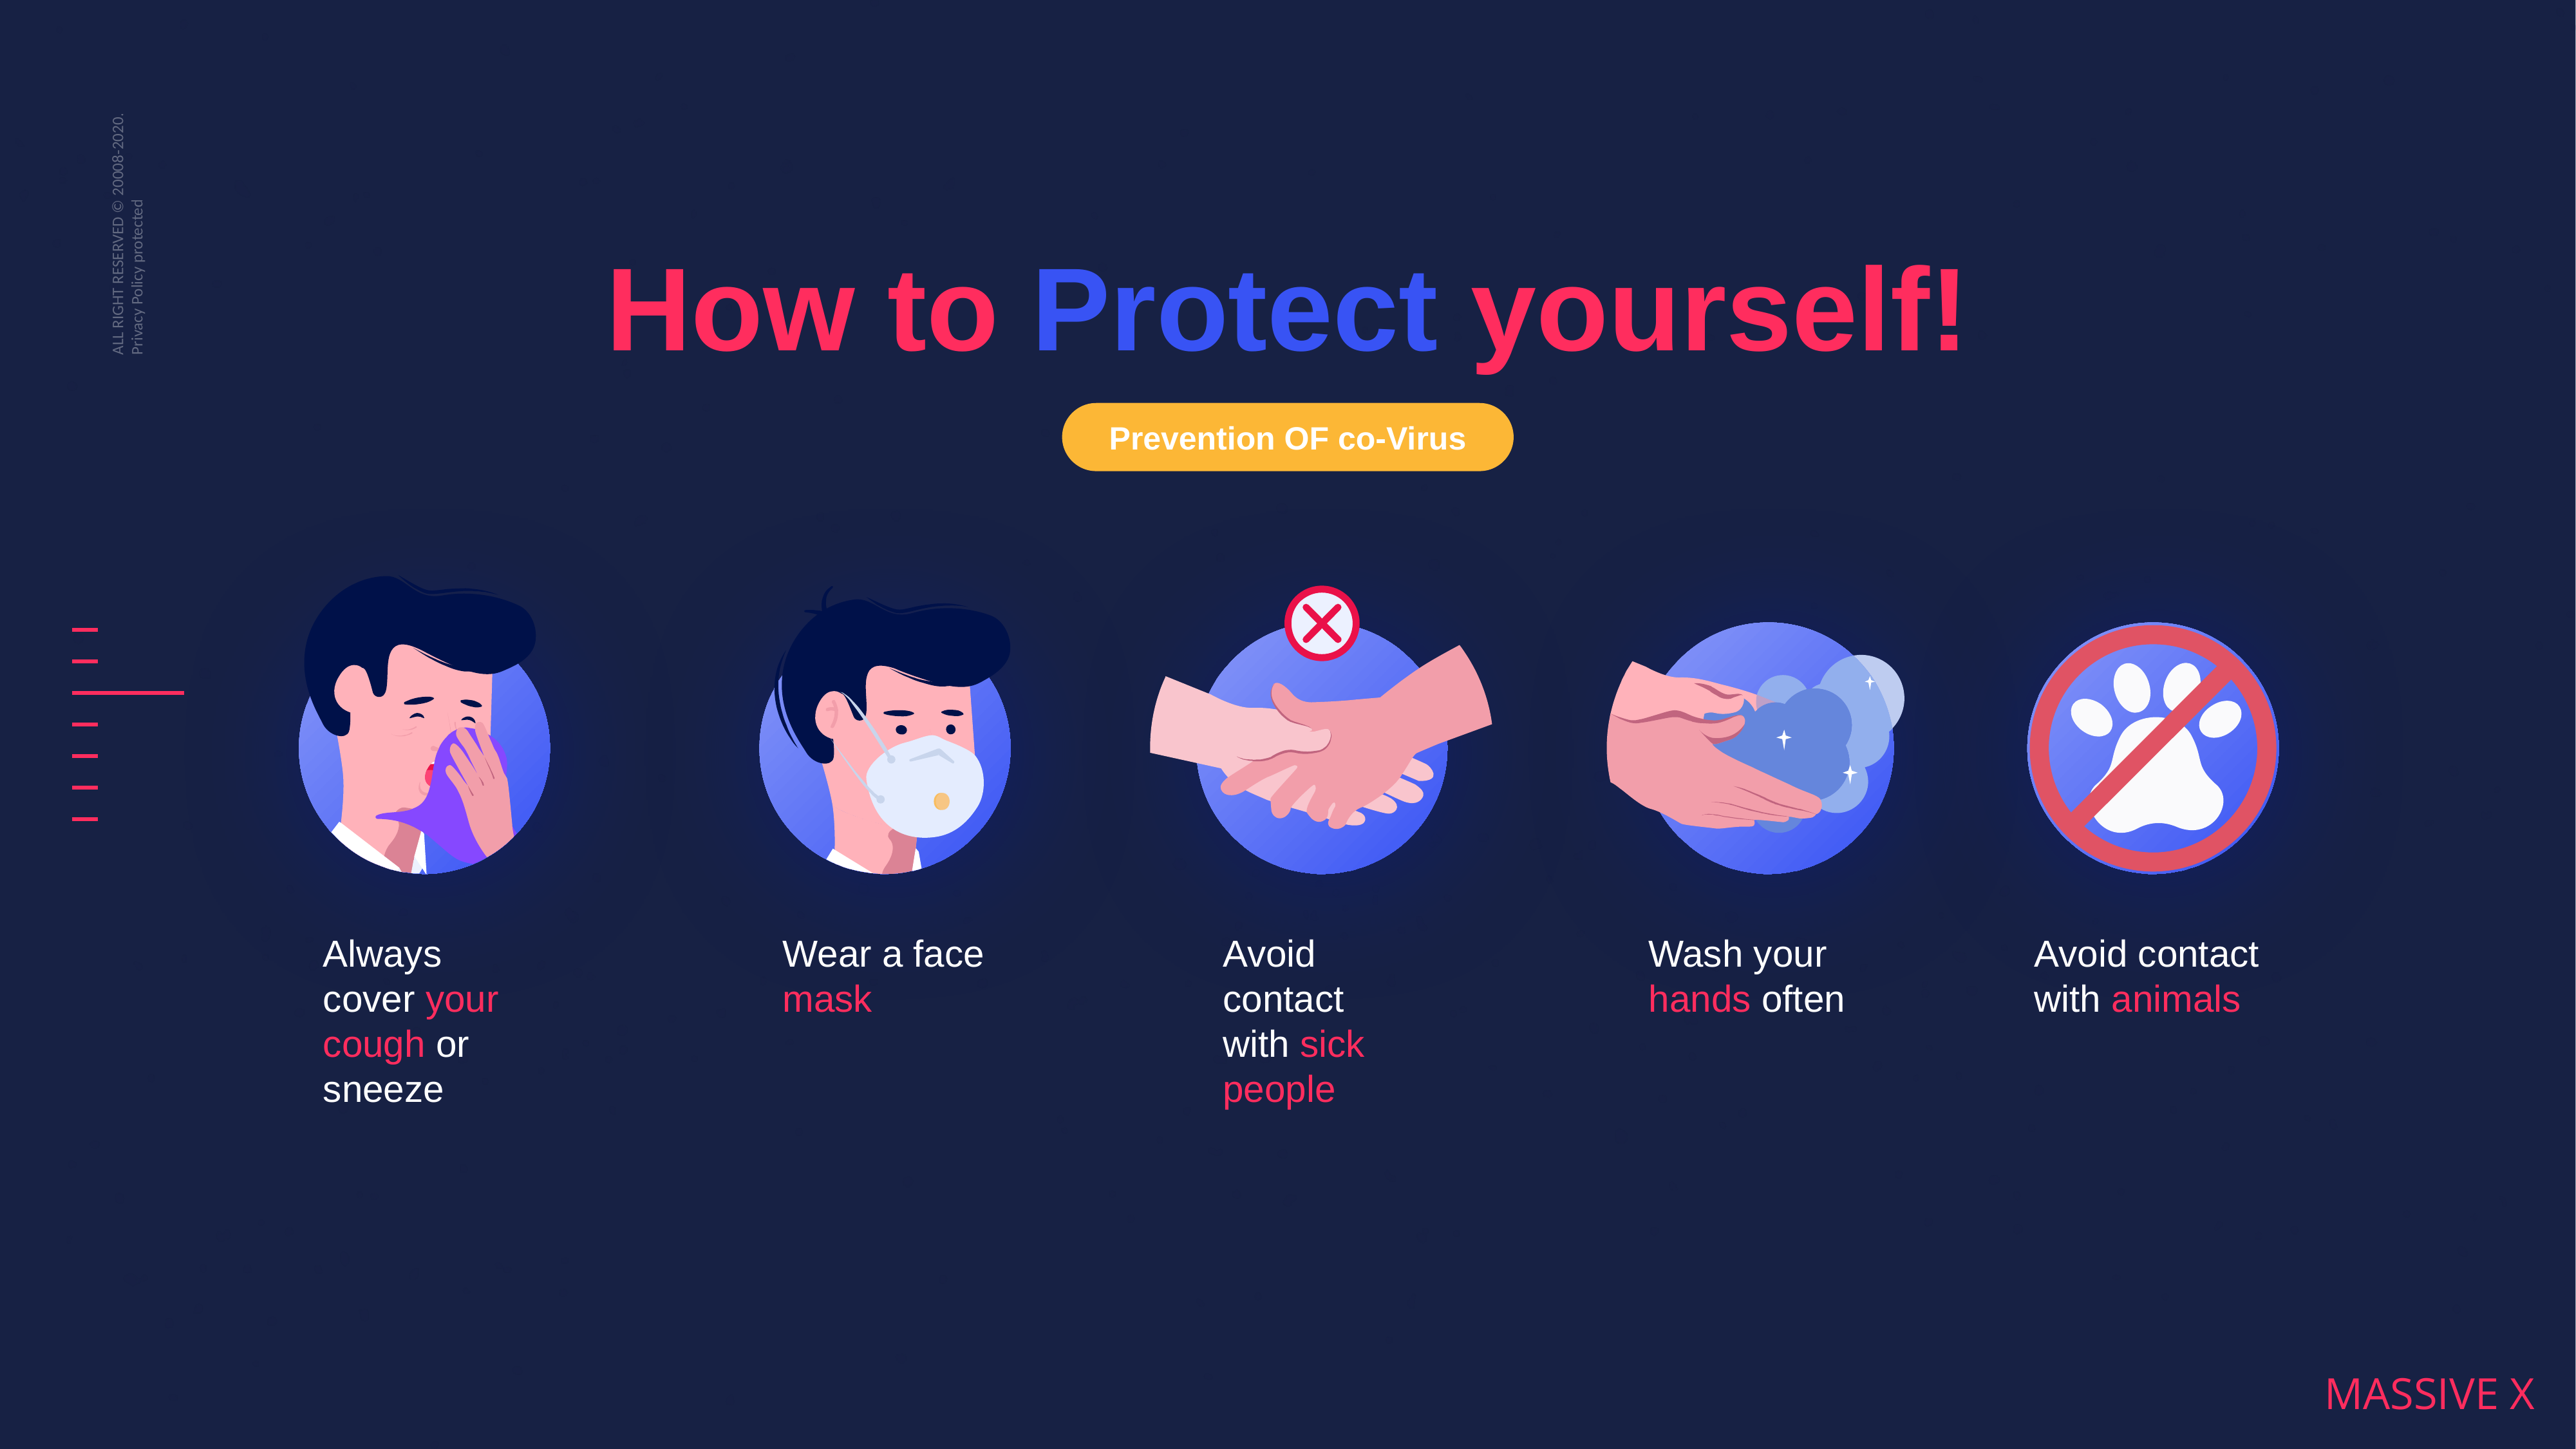

ALL RIGHT RESERVED © 20008-2020.
Privacy Policy protected
How to Protect yourself!
Prevention OF co-Virus

Always cover your
cough or sneeze

Avoid contact
with sick people

Wear a face mask

Wash your hands often

Avoid contact with animals